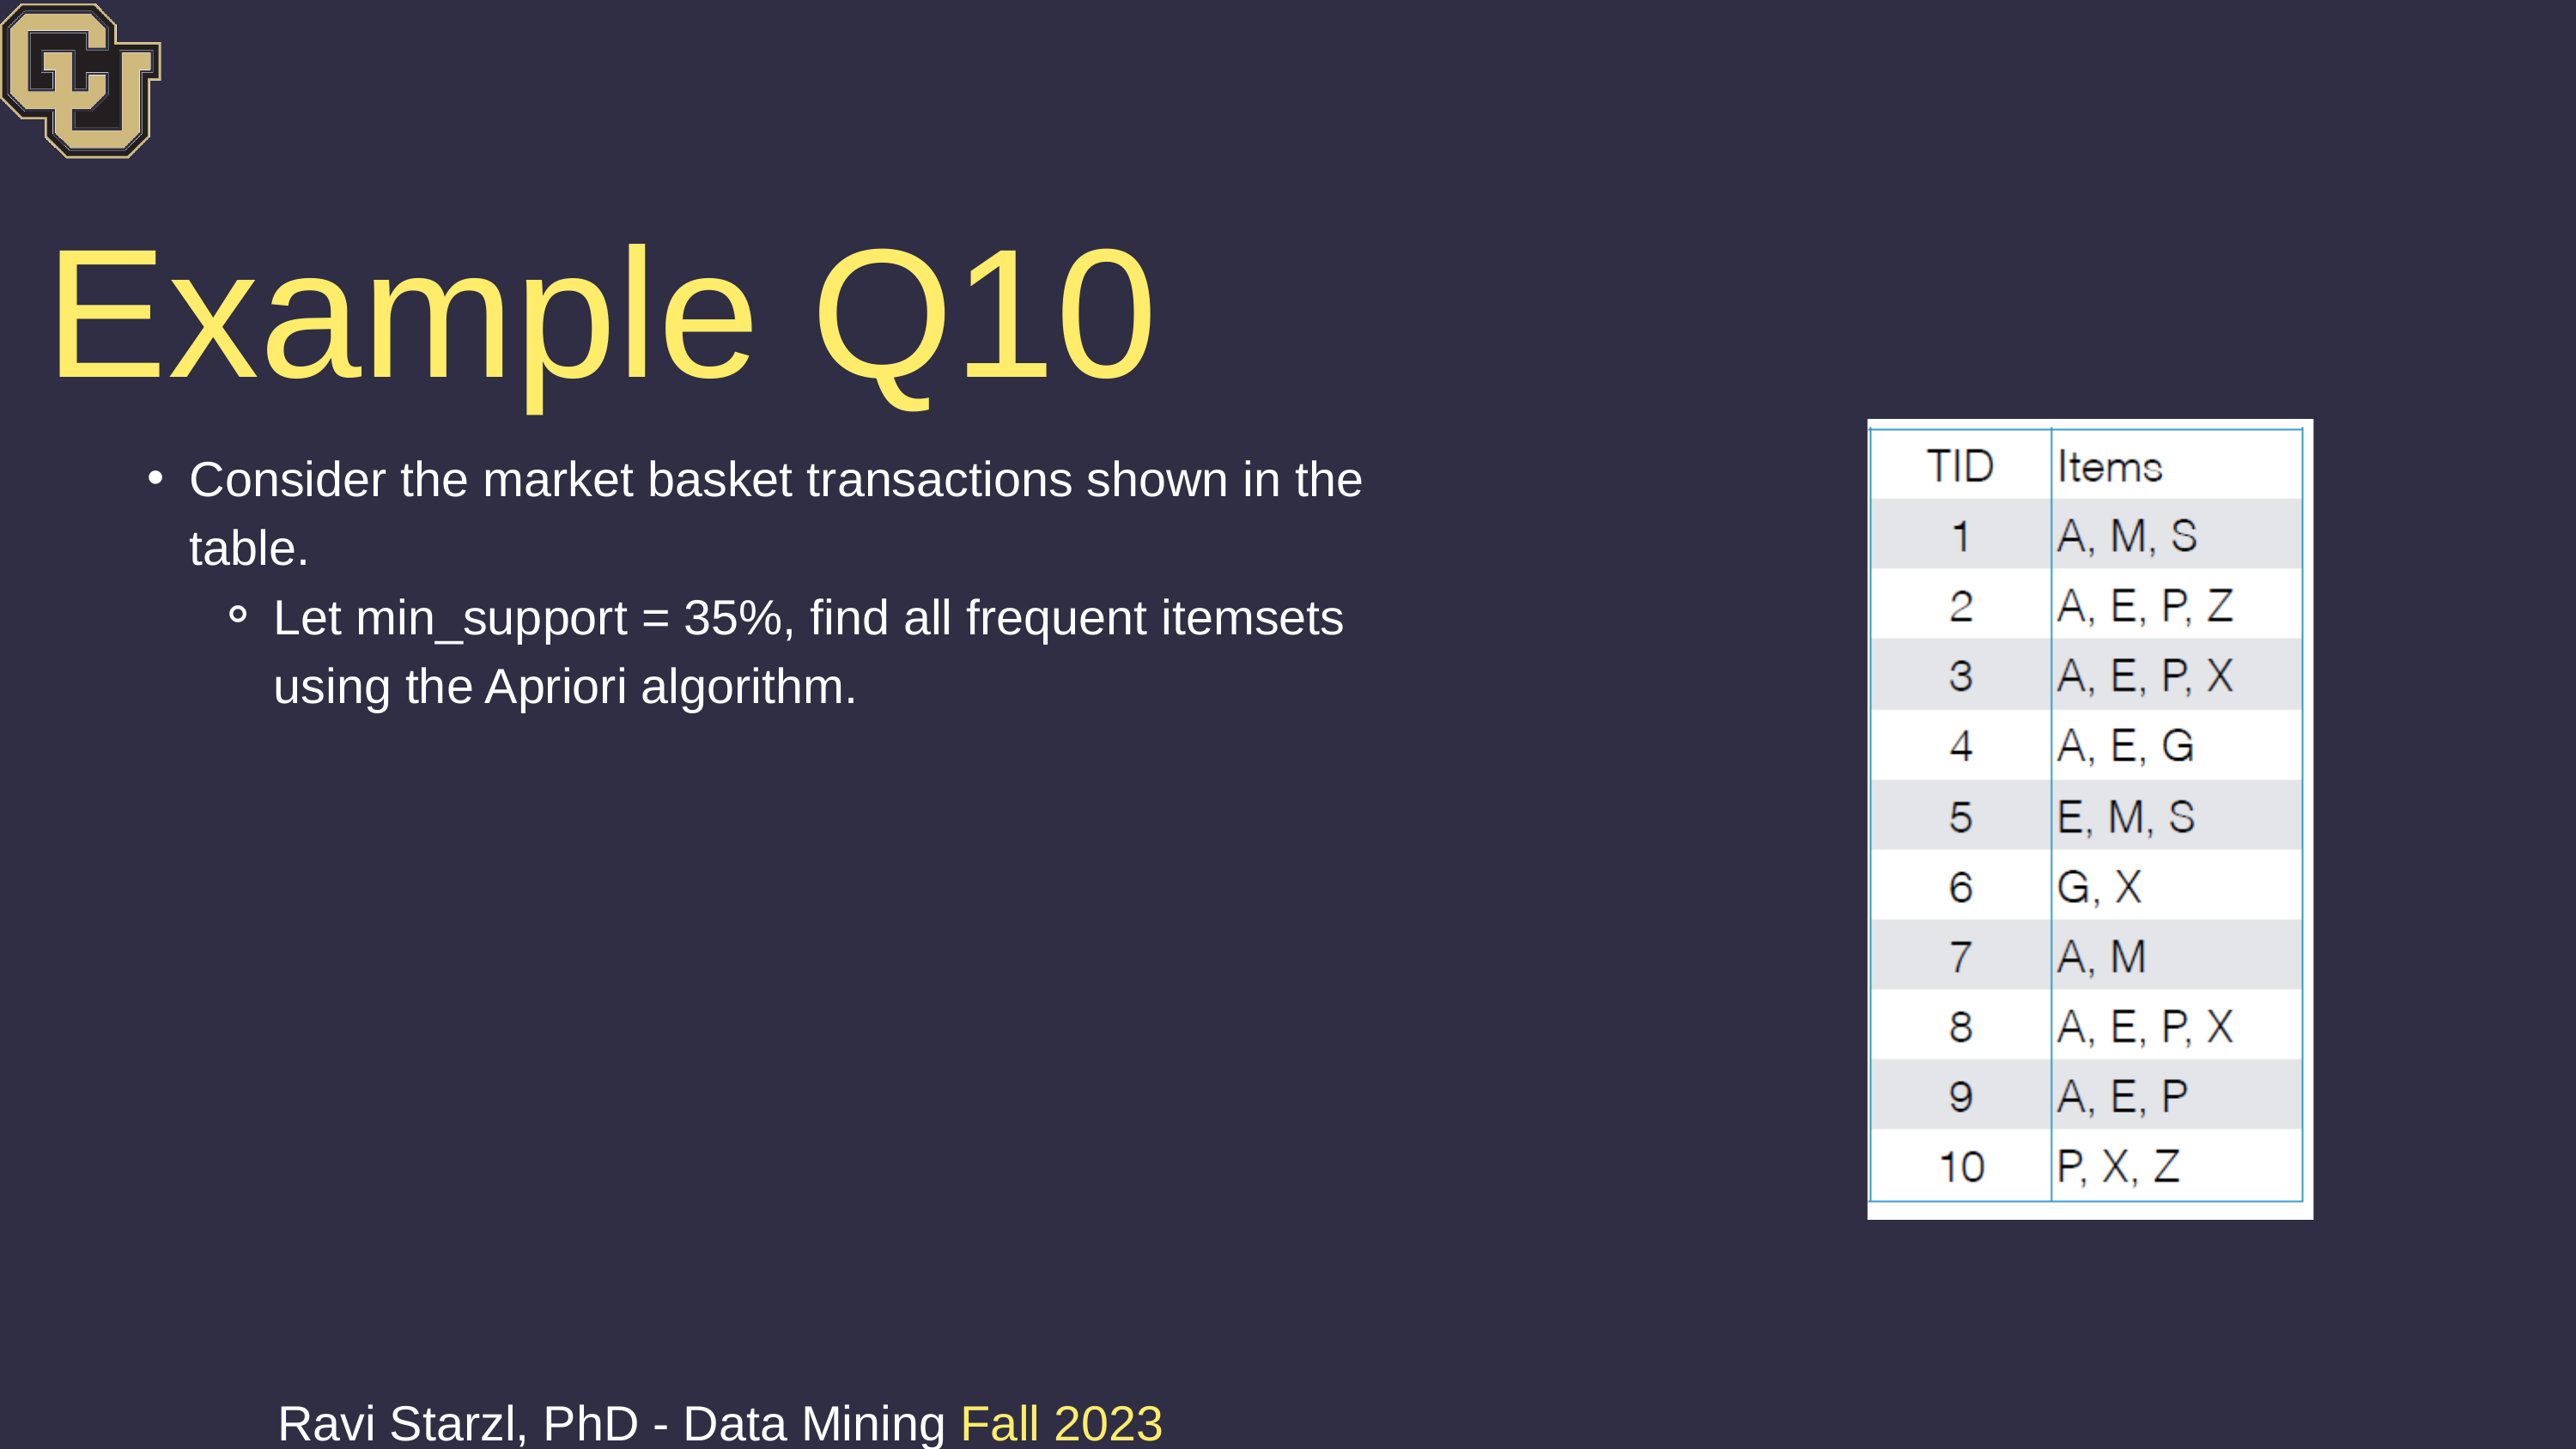

Example Q10

Consider the market basket transactions shown in the table.
Let min_support = 35%, find all frequent itemsets using the Apriori algorithm.
Ravi Starzl, PhD - Data Mining Fall 2023